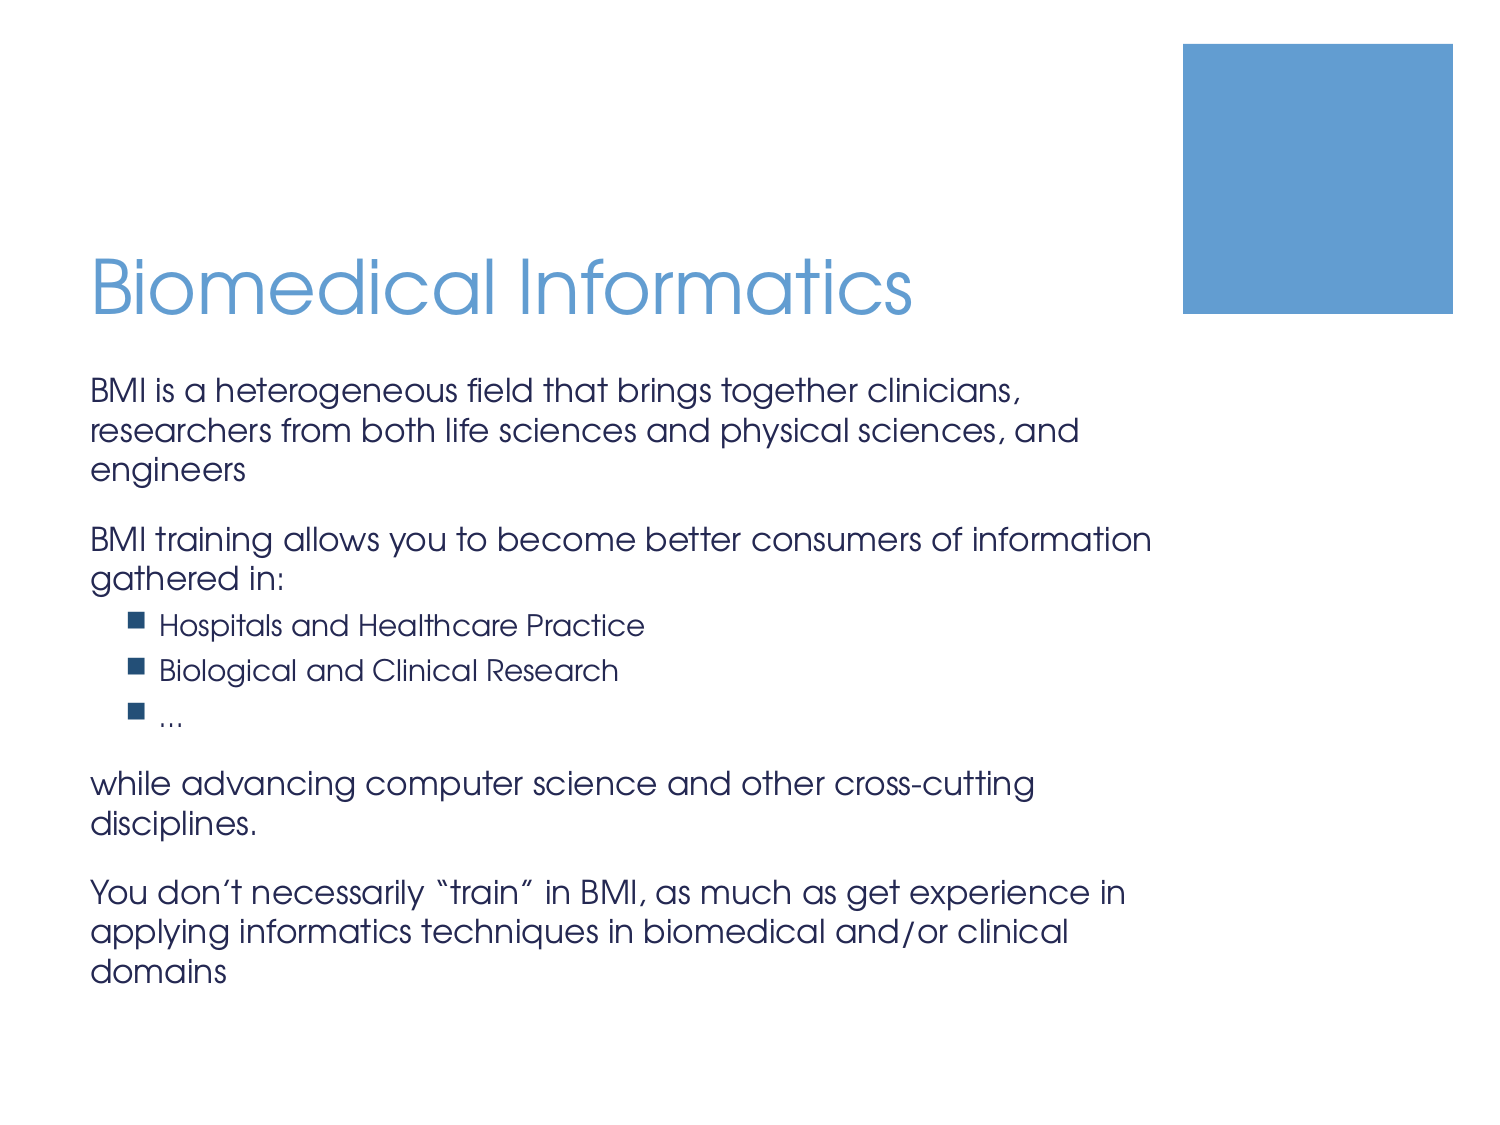

# Biomedical Informatics
BMI is a heterogeneous field that brings together clinicians, researchers from both life sciences and physical sciences, and engineers
BMI training allows you to become better consumers of information gathered in:
Hospitals and Healthcare Practice
Biological and Clinical Research
…
while advancing computer science and other cross-cutting disciplines.
You don’t necessarily “train” in BMI, as much as get experience in applying informatics techniques in biomedical and/or clinical domains